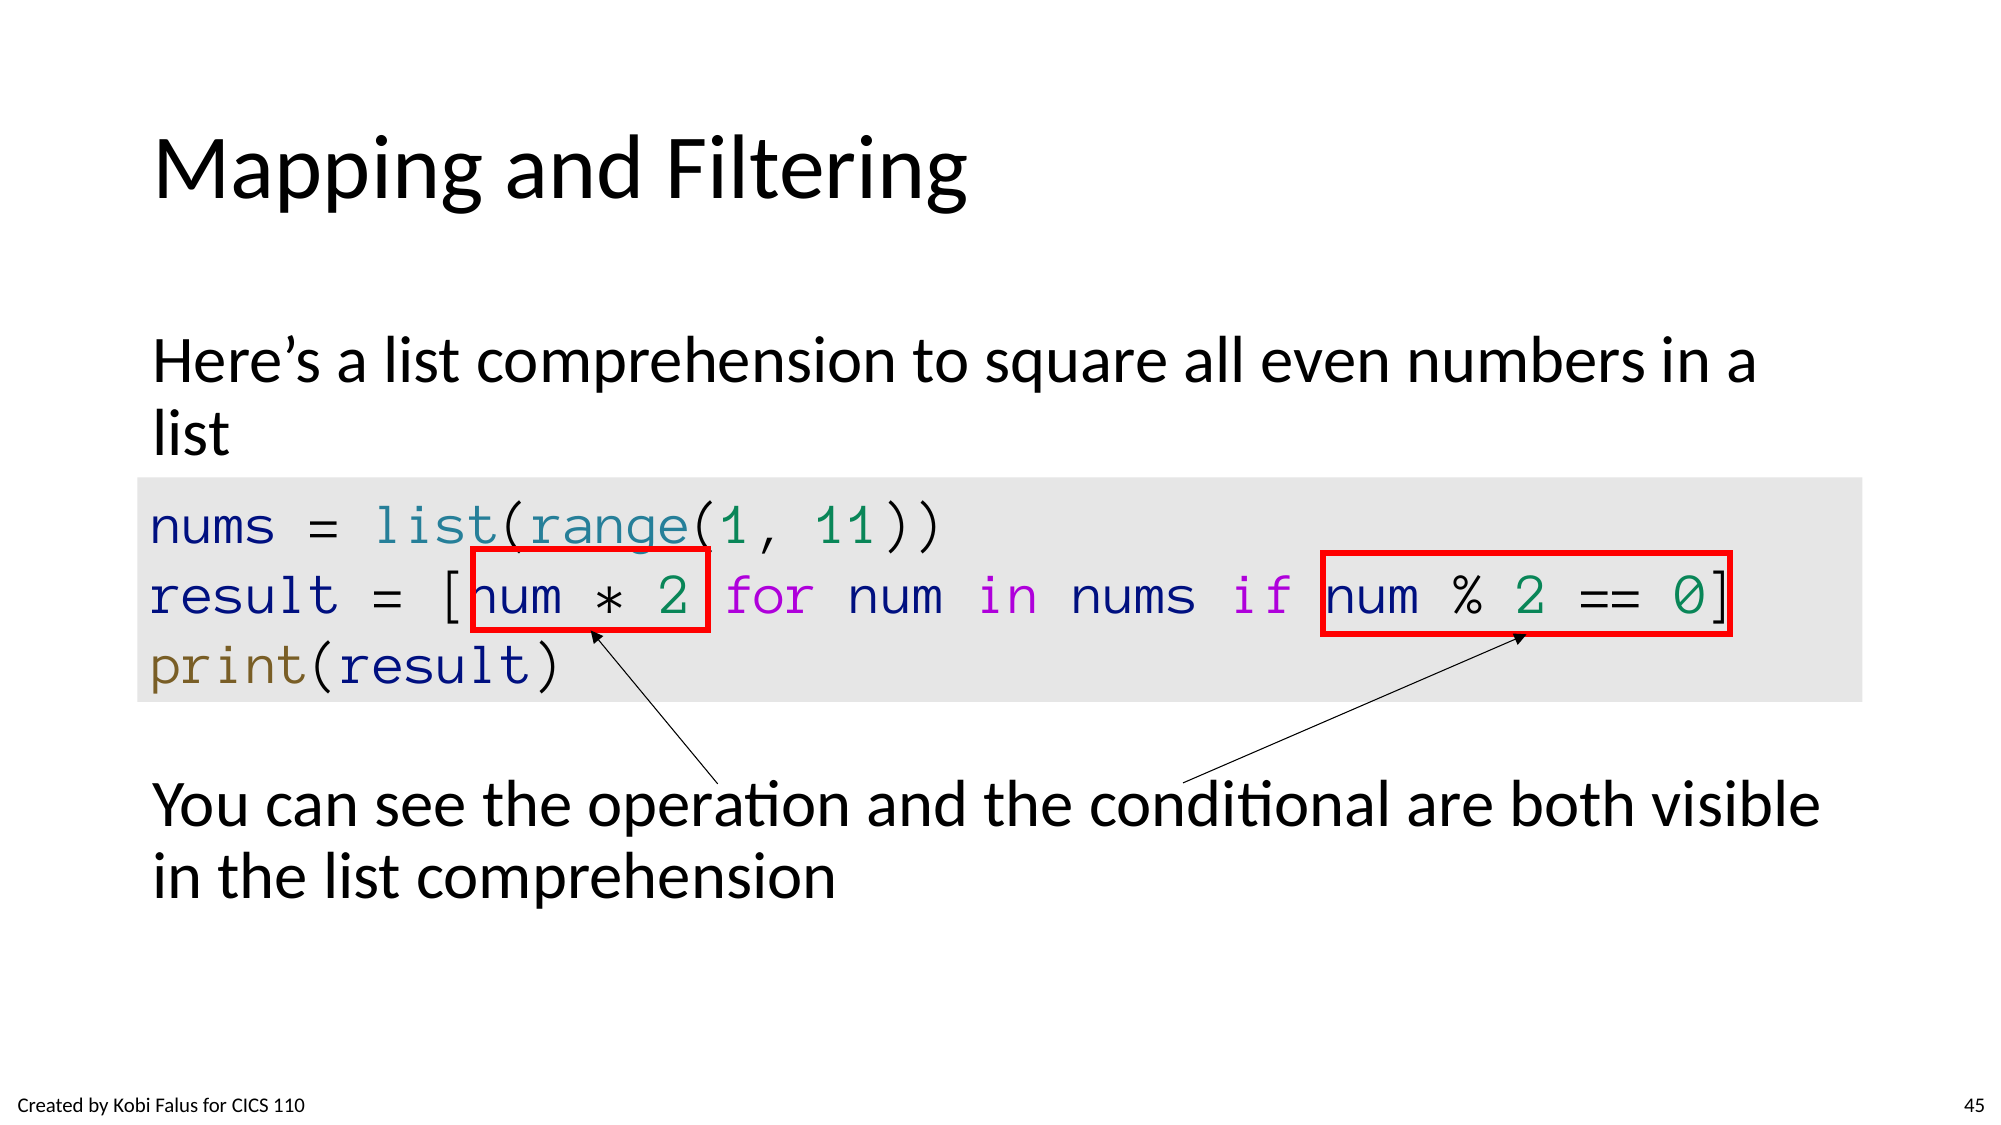

# Mapping and Filtering
Here’s a list comprehension to square all even numbers in a list

You can see the operation and the conditional are both visible in the list comprehension
nums = list(range(1, 11))
result = [num * 2 for num in nums if num % 2 == 0]
print(result)